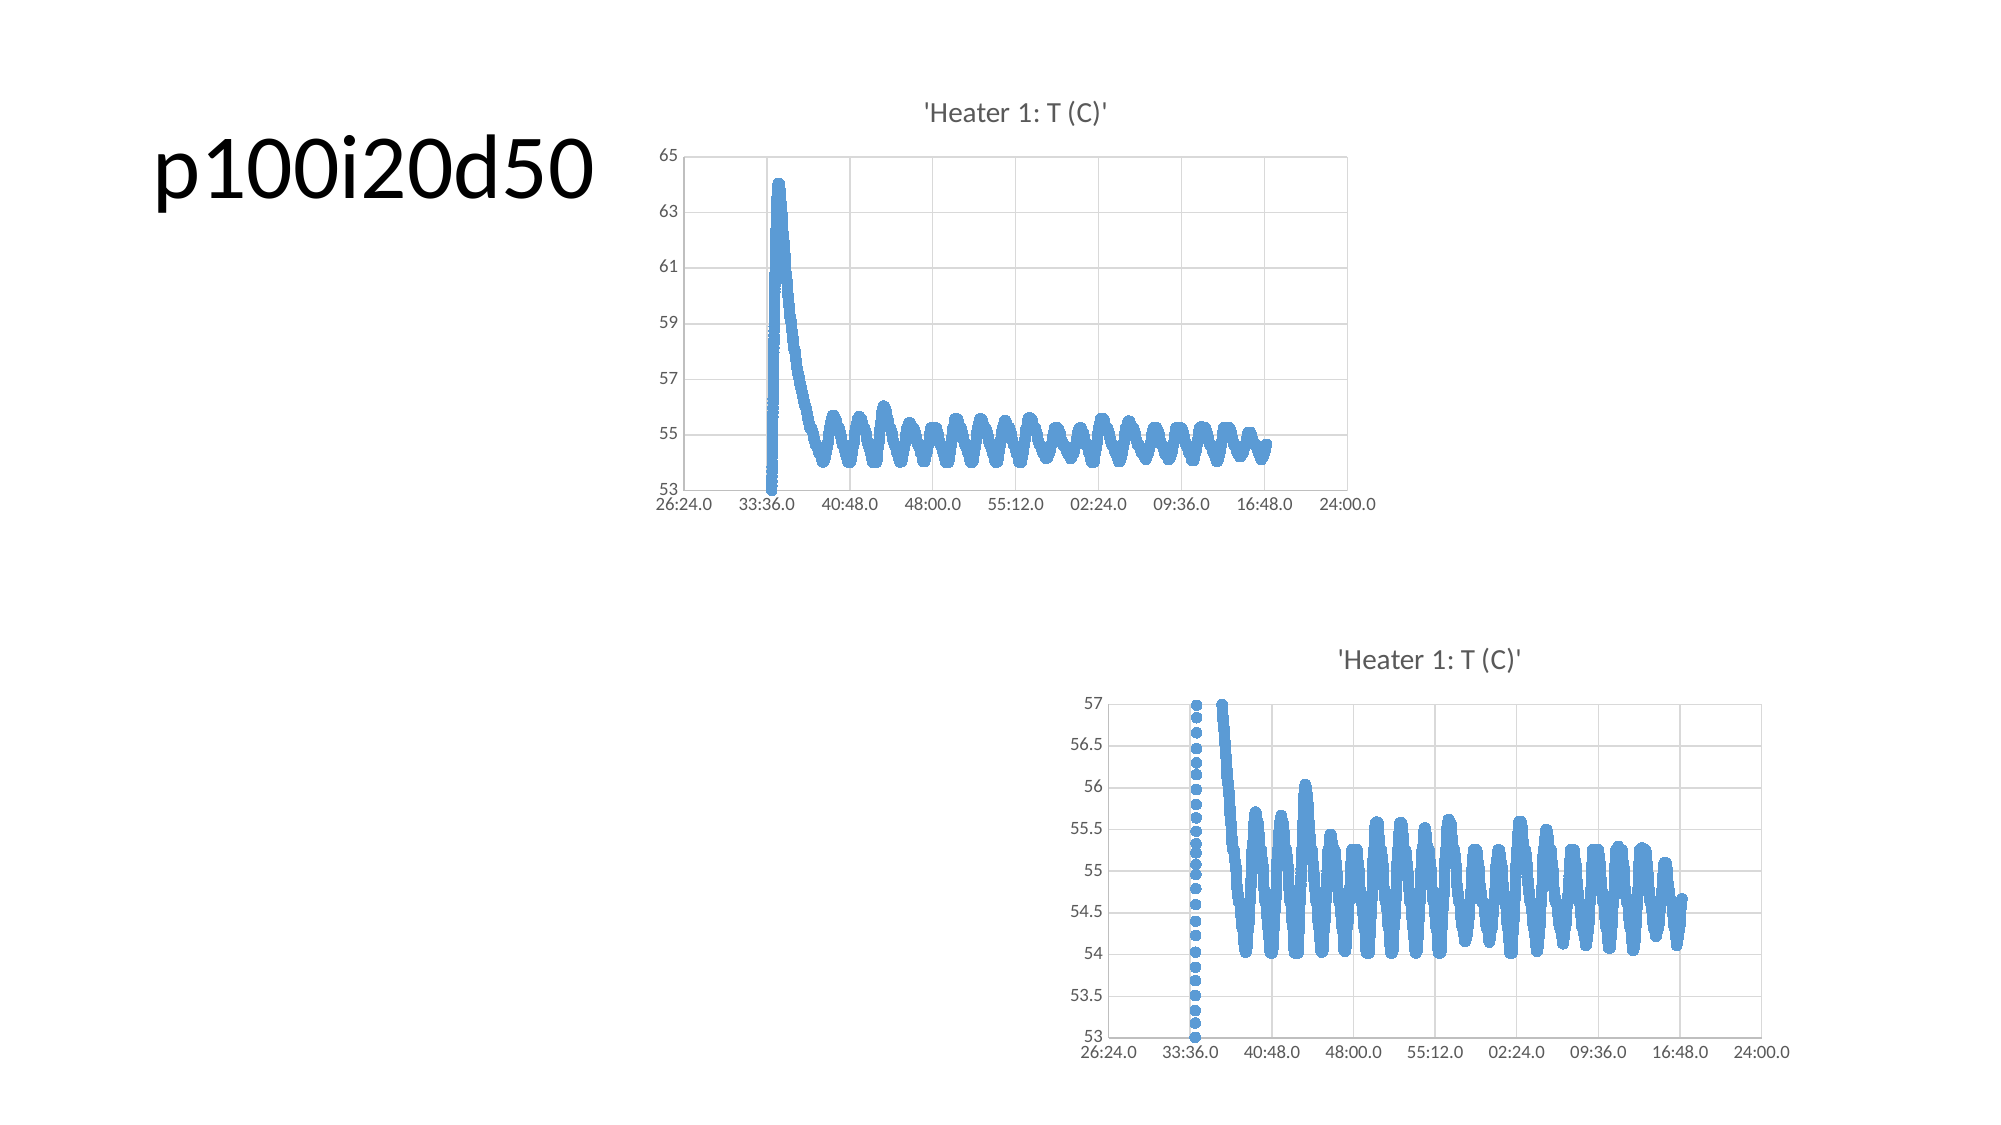

# p100i20d50

### Chart:

| Category | 'Heater 1: T (C)' |
|---|---|

### Chart:

| Category | 'Heater 1: T (C)' |
|---|---|